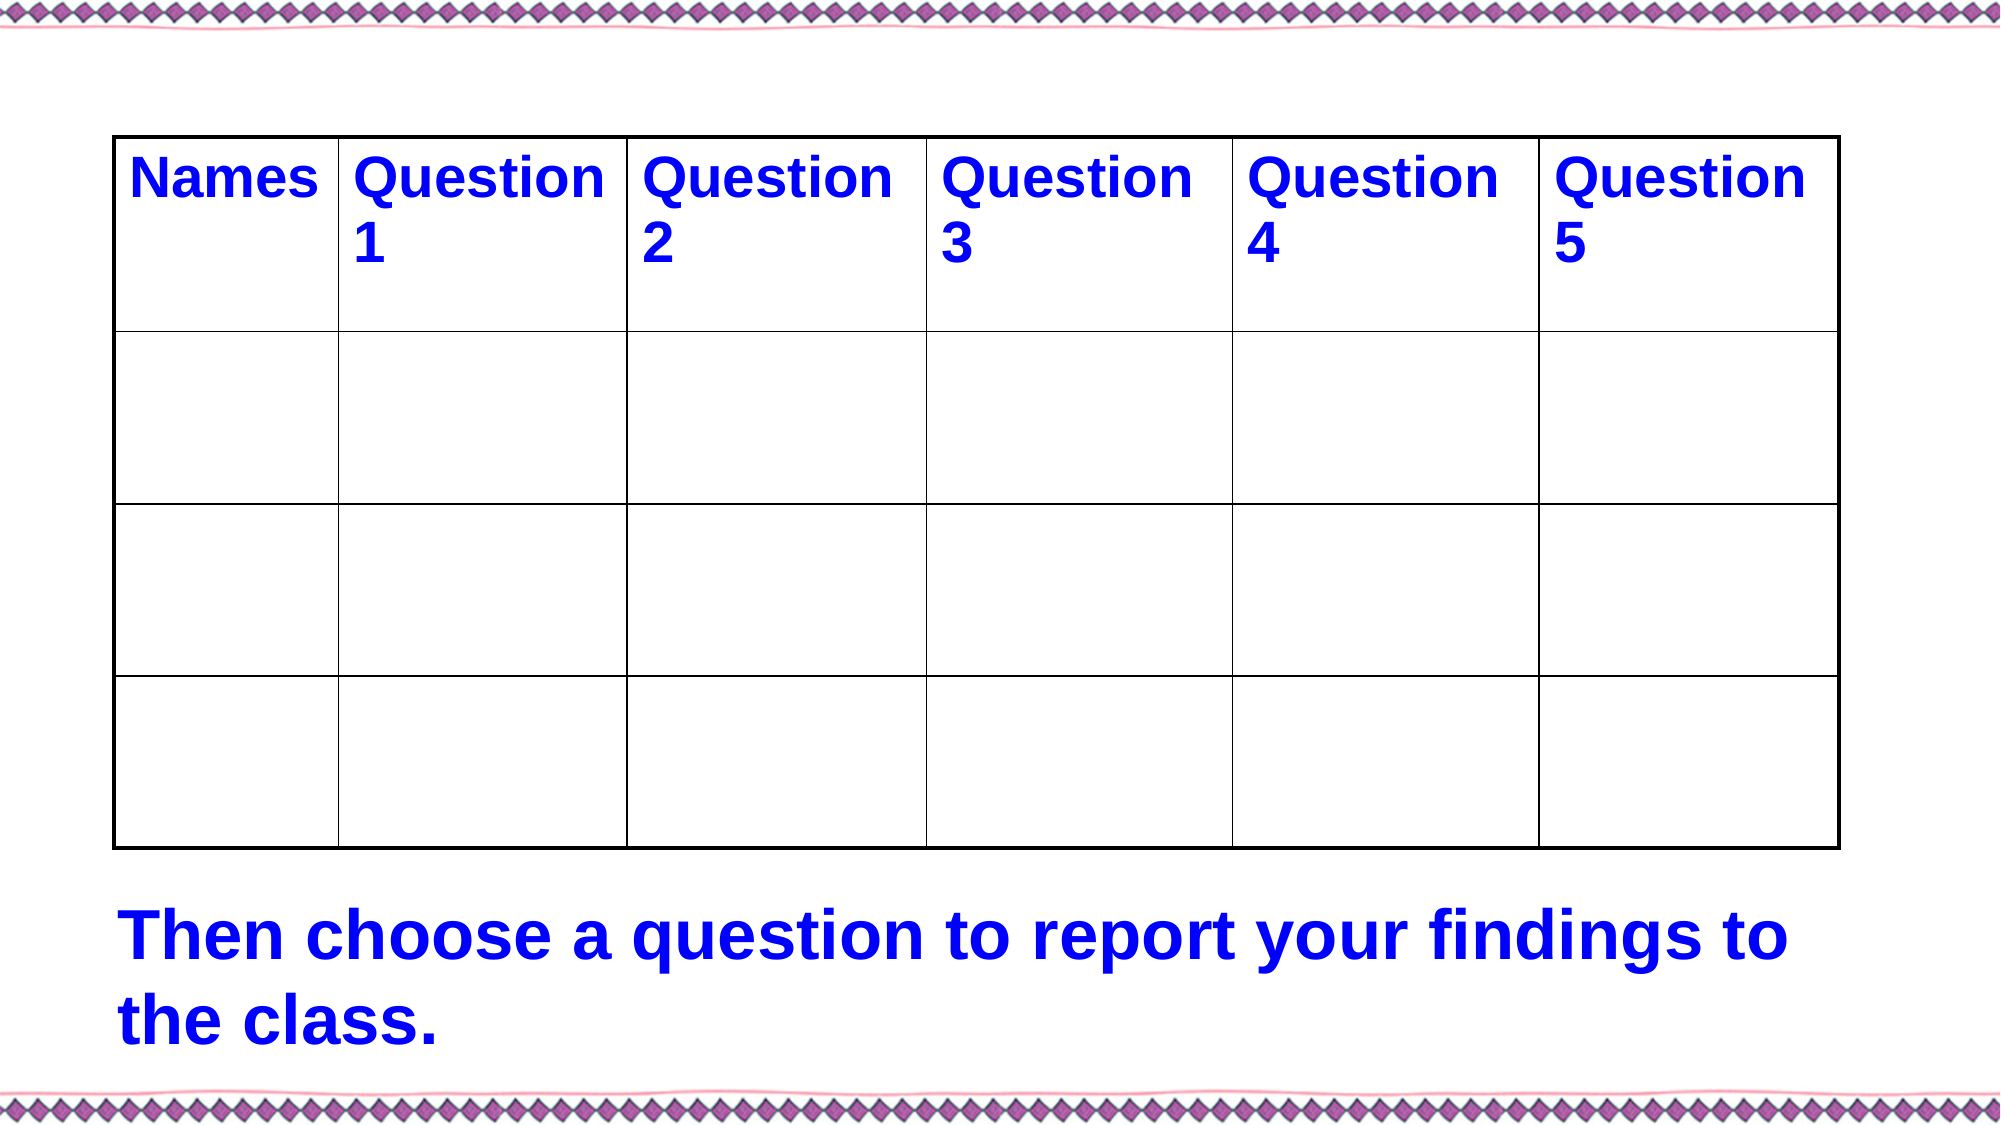

| Names | Question 1 | Question 2 | Question 3 | Question 4 | Question 5 |
| --- | --- | --- | --- | --- | --- |
|  |  |  |  |  |  |
|  |  |  |  |  |  |
|  |  |  |  |  |  |
Then choose a question to report your findings to the class.